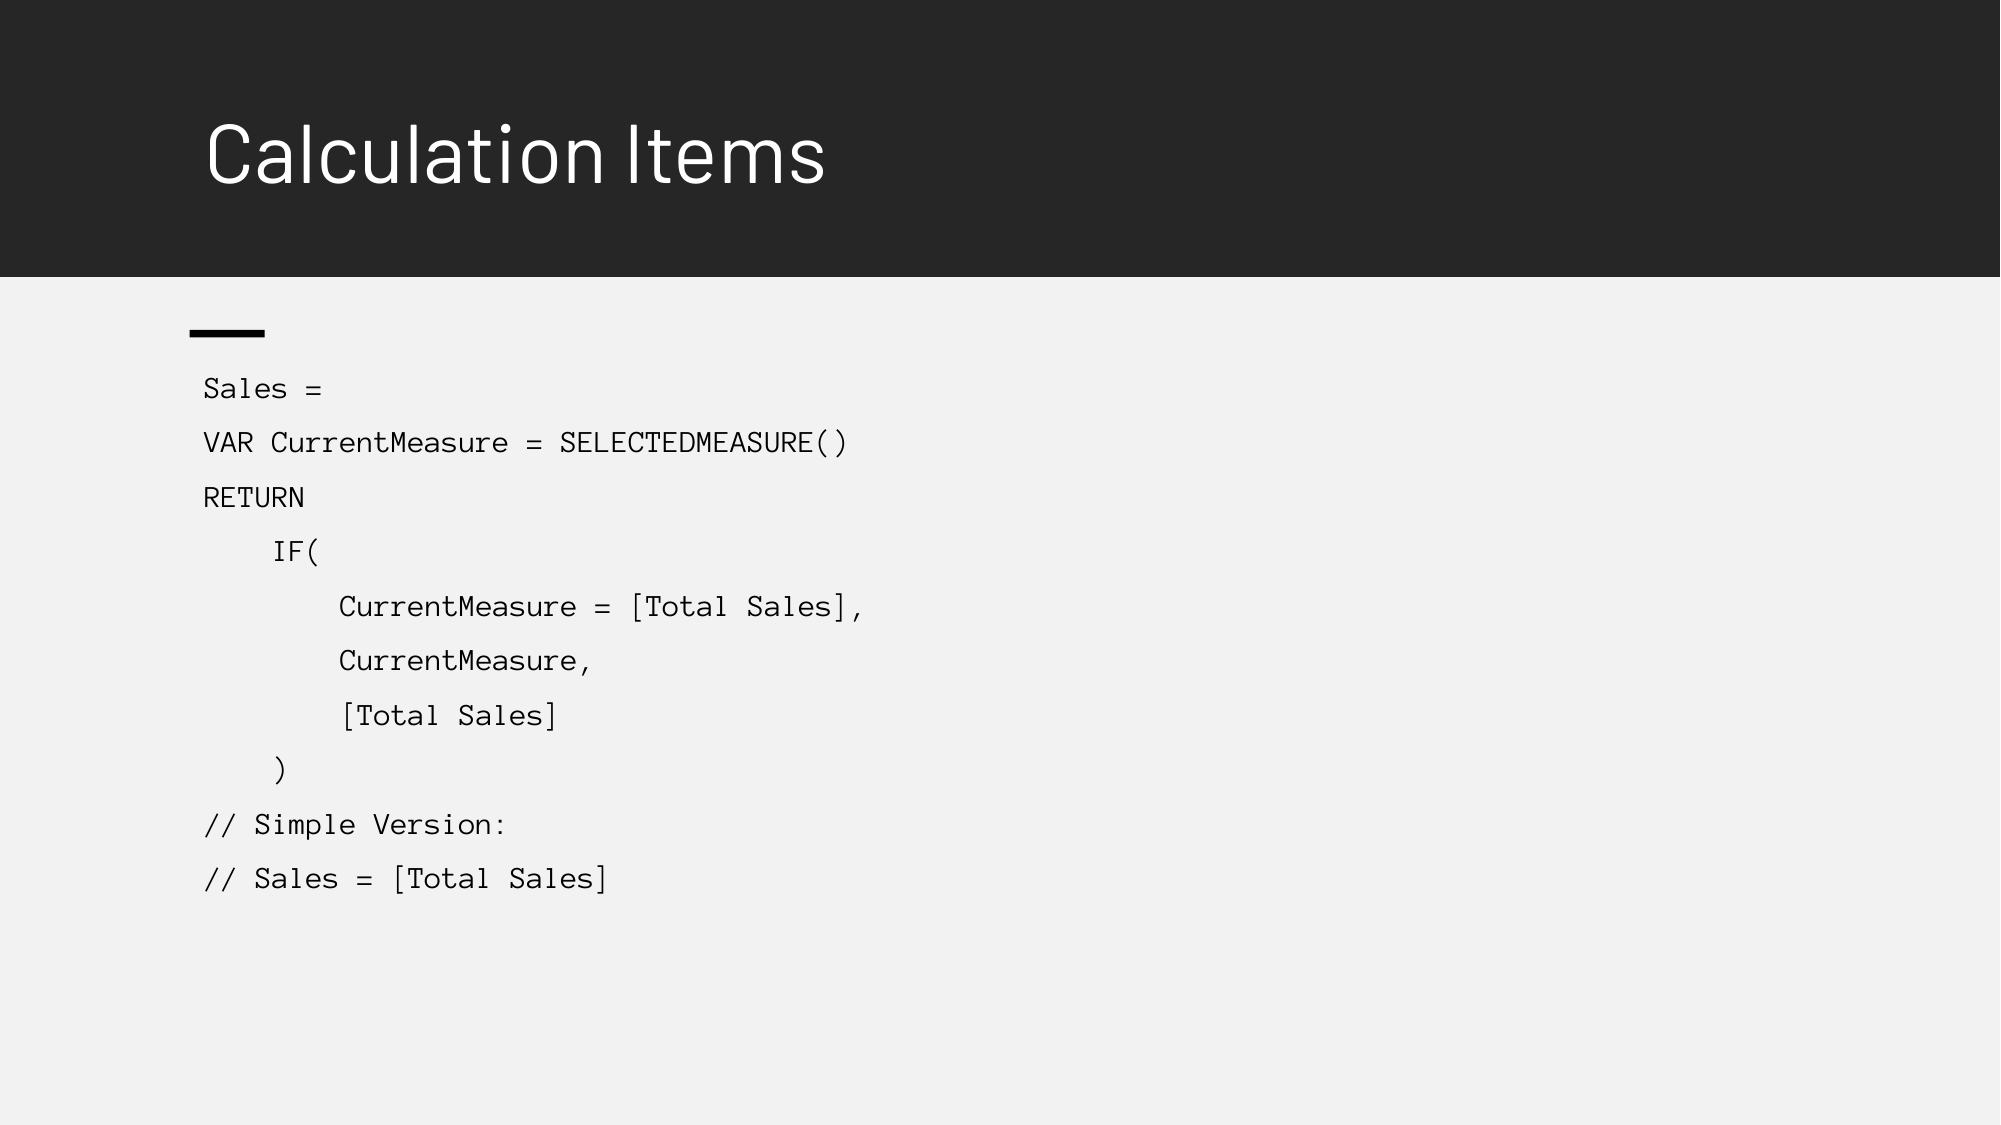

# Calculation Items

Sales =
VAR CurrentMeasure = SELECTEDMEASURE()
RETURN
    IF(
        CurrentMeasure = [Total Sales],
        CurrentMeasure,
        [Total Sales]
    )
// Simple Version:
// Sales = [Total Sales]